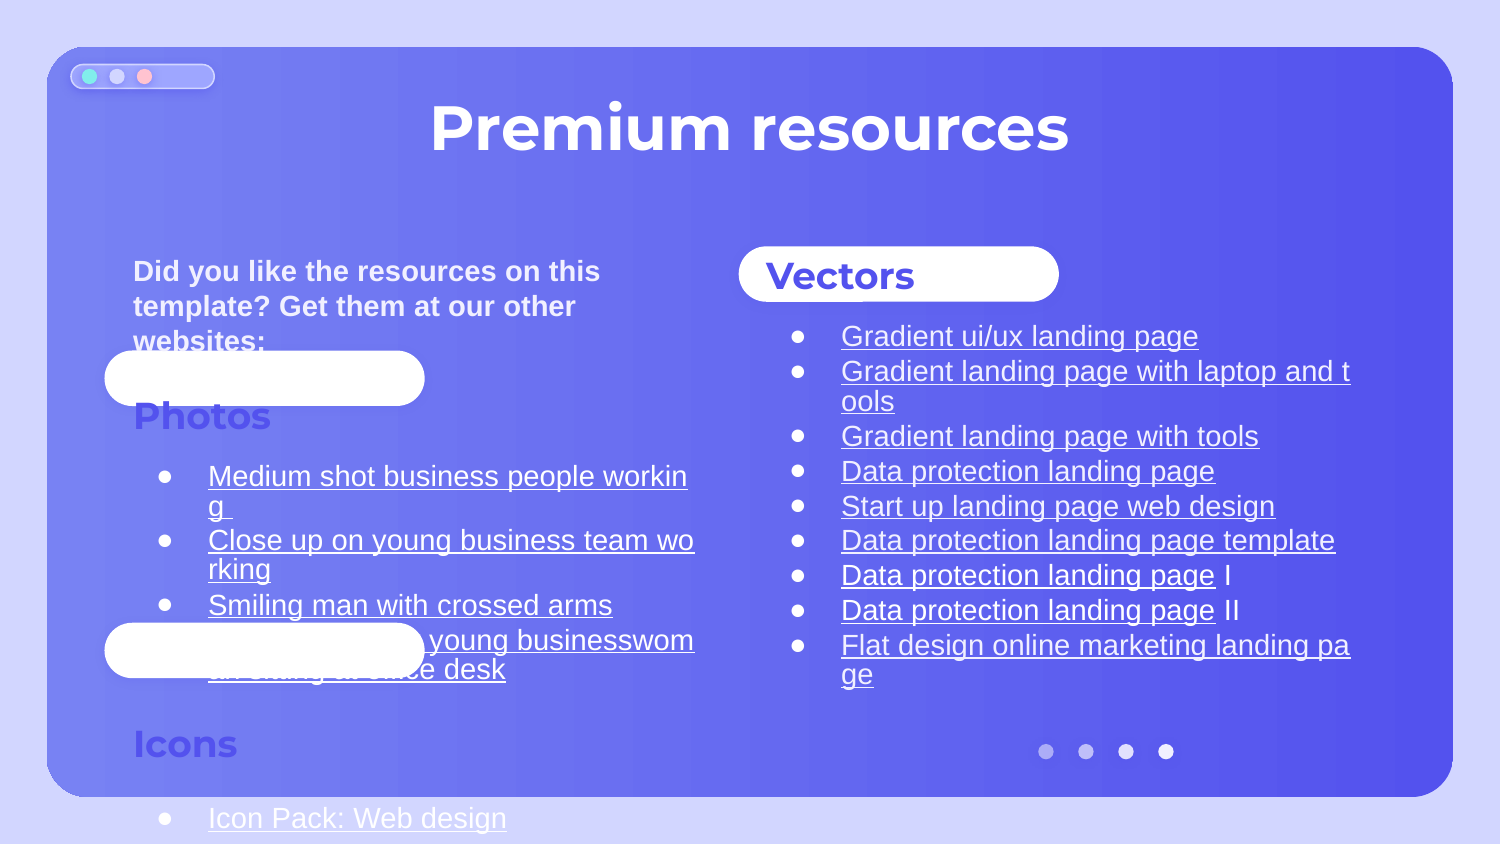

# Premium resources
Did you like the resources on this template? Get them at our other websites:

Photos
Medium shot business people working
Close up on young business team working
Smiling man with crossed arms
Confident happy young businesswoman sitting at office desk

Icons
Icon Pack: Web design
Vectors
Gradient ui/ux landing page
Gradient landing page with laptop and tools
Gradient landing page with tools
Data protection landing page
Start up landing page web design
Data protection landing page template
Data protection landing page I
Data protection landing page II
Flat design online marketing landing page